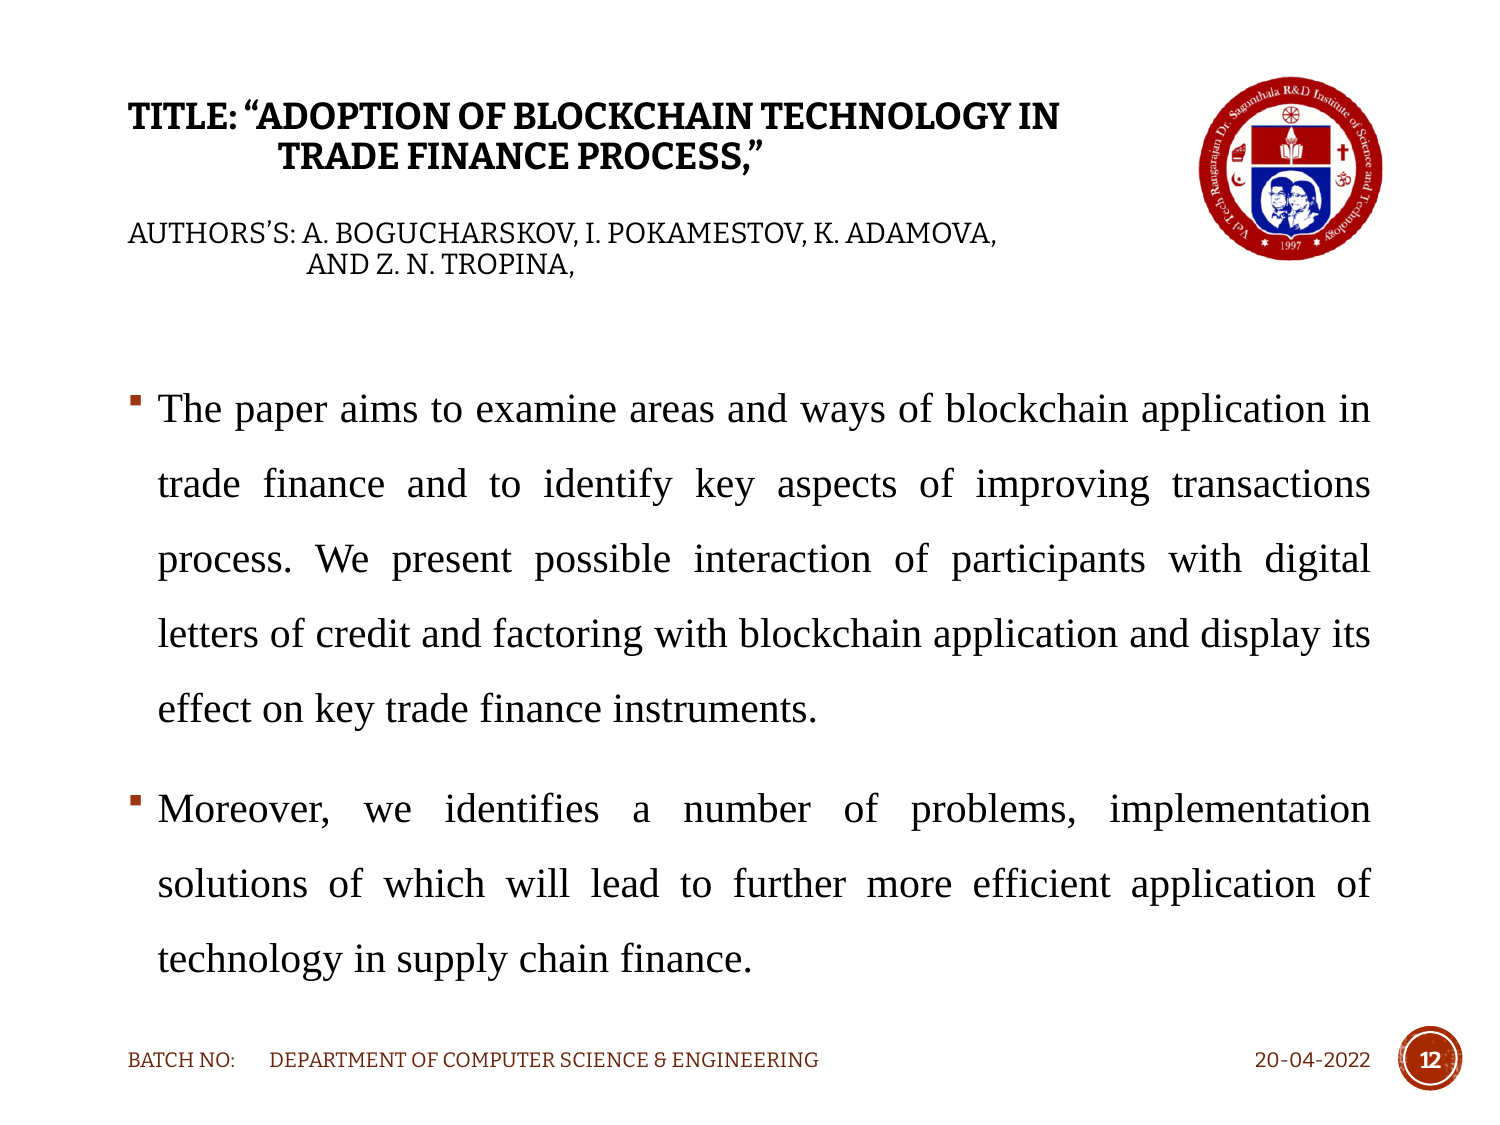

# TITLE: “Adoption of blockchain technology in trade finance process,” AUTHORS’S: A. Bogucharskov, I. Pokamestov, K. Adamova, and Z. N. Tropina,
The paper aims to examine areas and ways of blockchain application in trade finance and to identify key aspects of improving transactions process. We present possible interaction of participants with digital letters of credit and factoring with blockchain application and display its effect on key trade finance instruments.
Moreover, we identifies a number of problems, implementation solutions of which will lead to further more efficient application of technology in supply chain finance.
BATCH NO:        DEPARTMENT OF COMPUTER SCIENCE & ENGINEERING
20-04-2022
12